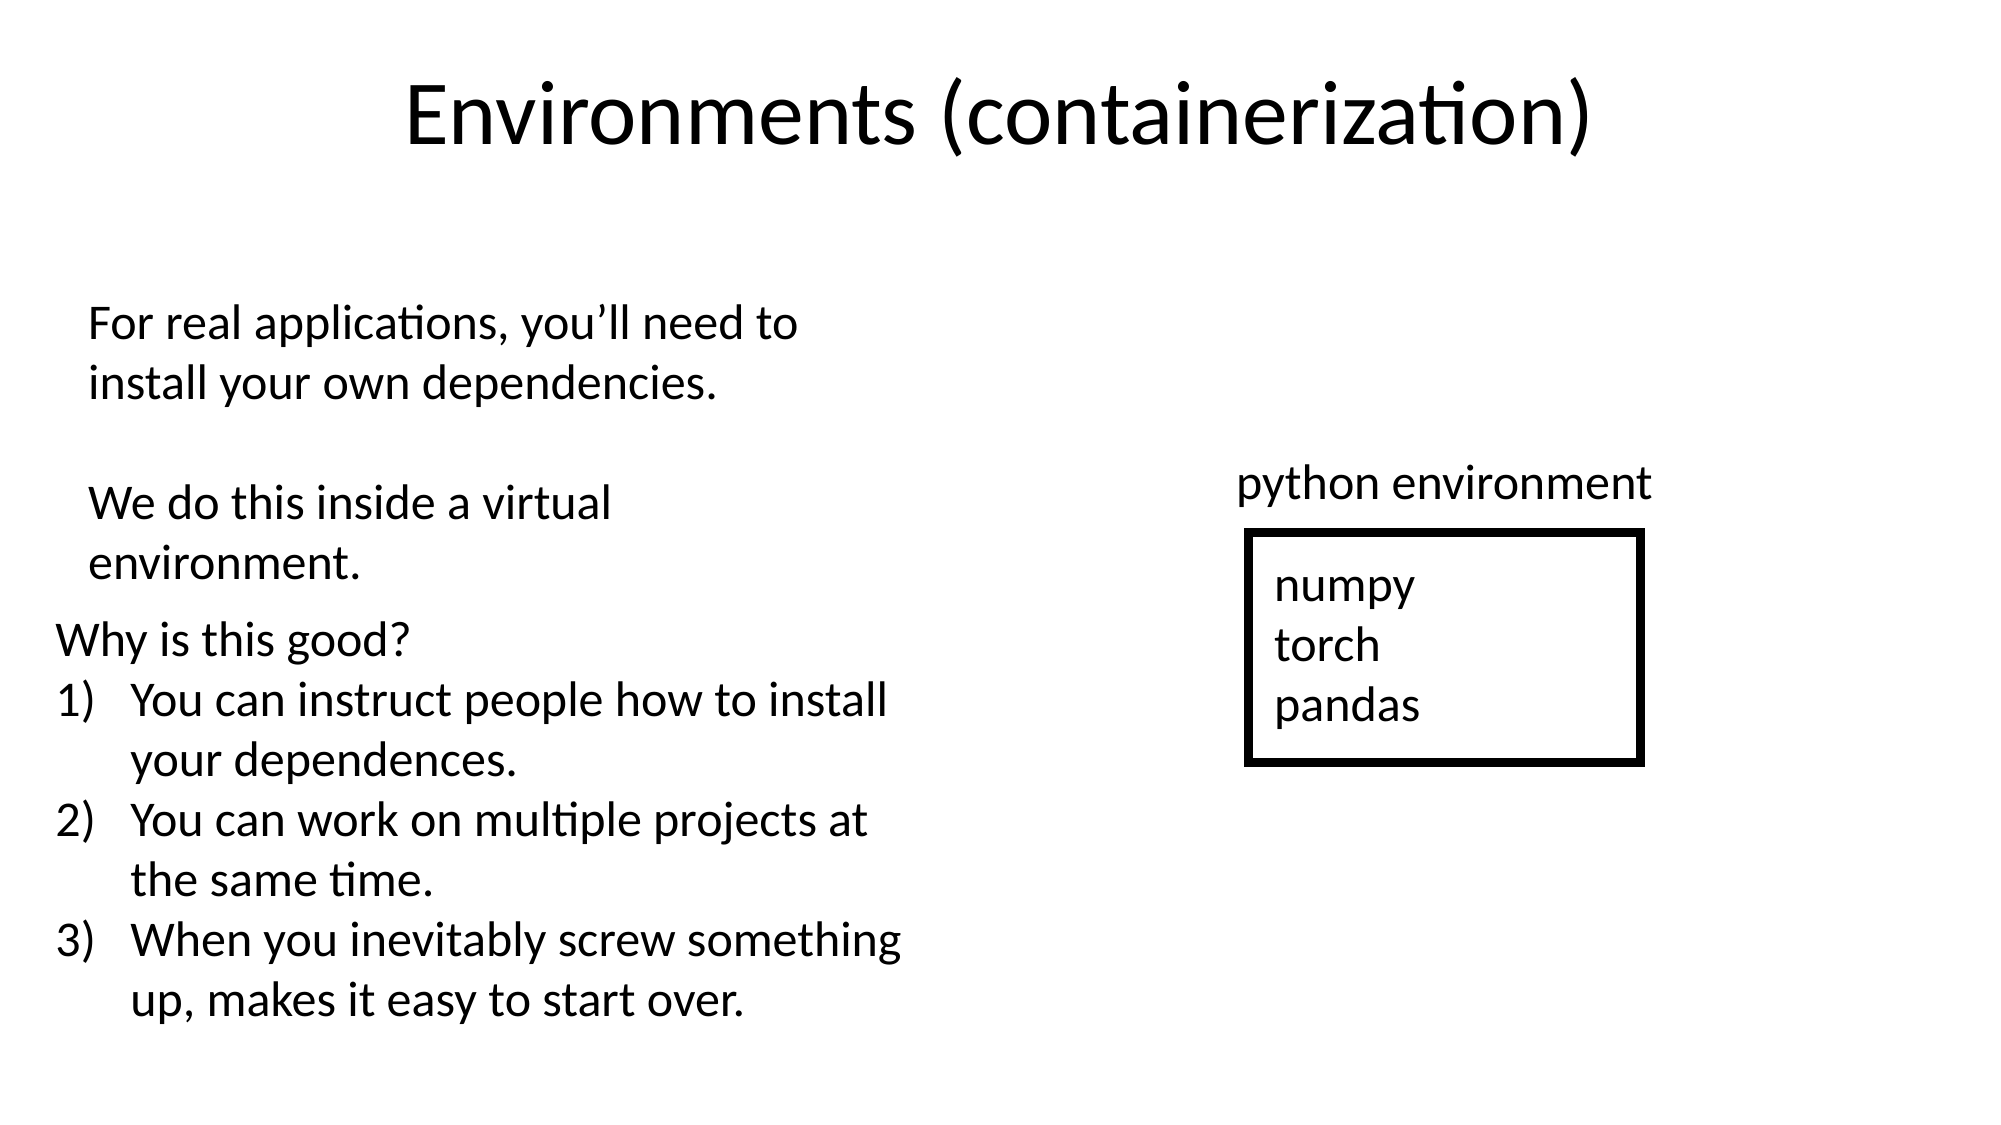

# Environments (containerization)
For real applications, you’ll need to install your own dependencies.

We do this inside a virtual environment.
python environment

numpy
torch
pandas
Why is this good?
You can instruct people how to install your dependences.
You can work on multiple projects at the same time.
When you inevitably screw something up, makes it easy to start over.